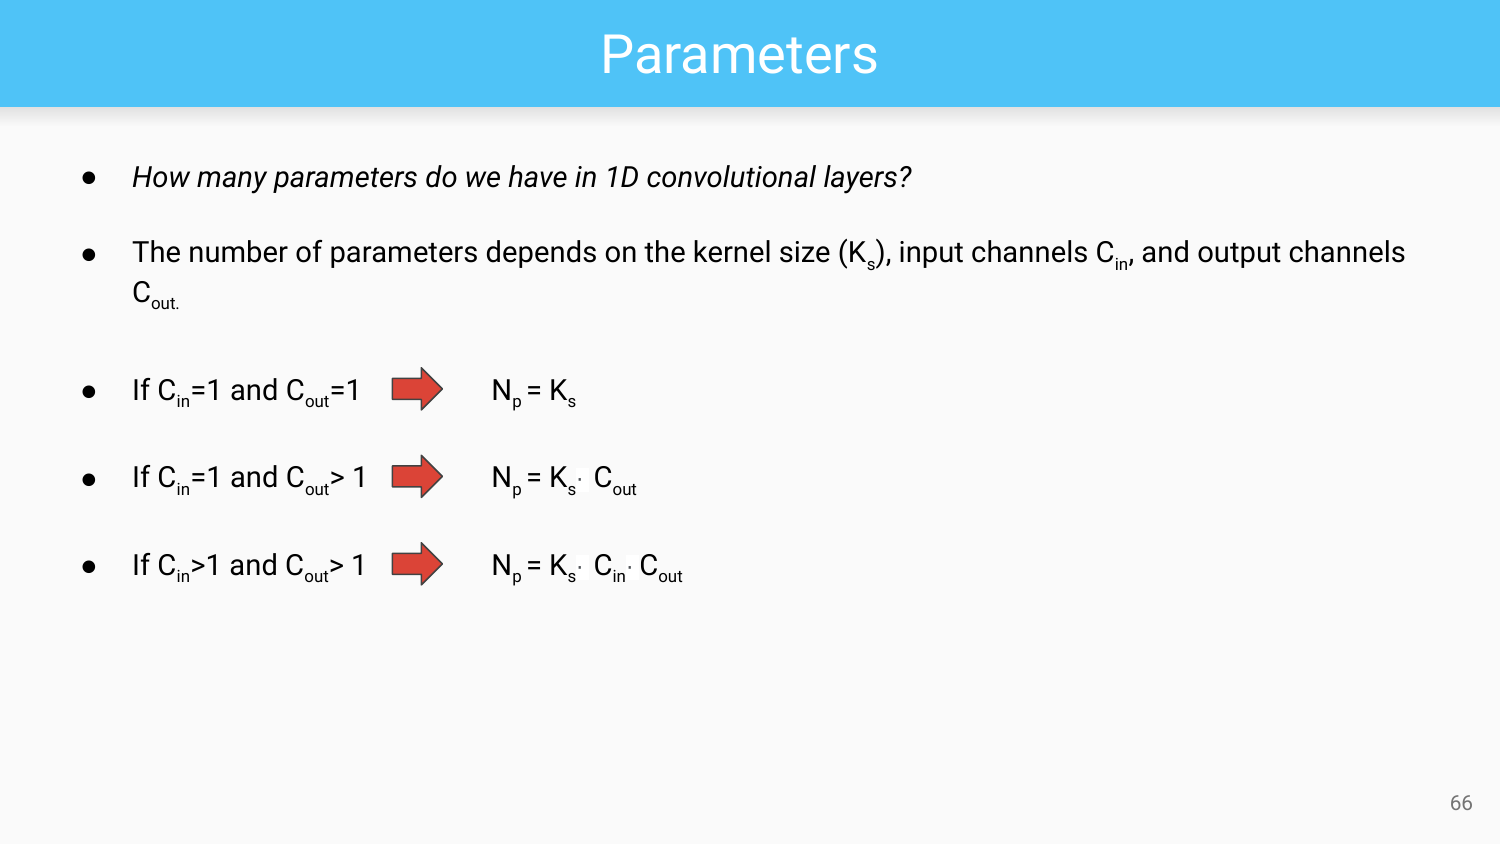

# Parameters
How many parameters do we have in 1D convolutional layers?
The number of parameters depends on the kernel size (Ks), input channels Cin, and output channels Cout.
If Cin=1 and Cout=1
Np = Ks

If Cin=1 and Cout> 1
Np = Ks⋅  Cout

If Cin>1 and Cout> 1
Np = Ks⋅  Cin⋅ Cout

66